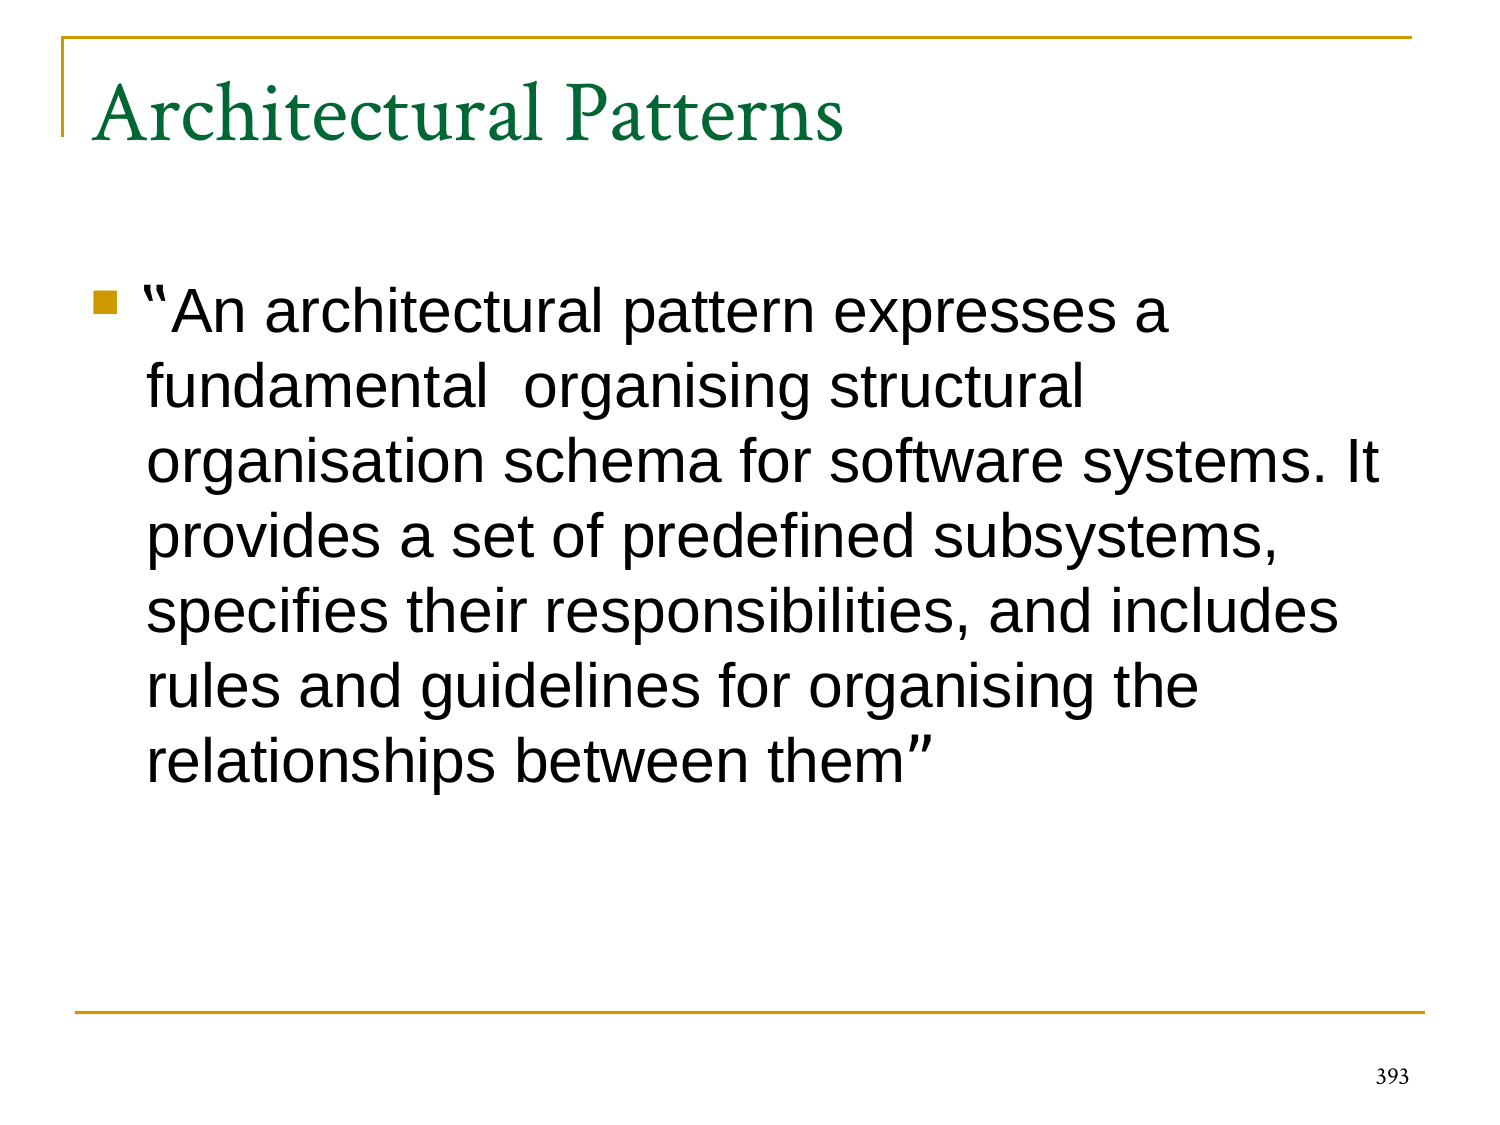

# Architectural Patterns
“An architectural pattern expresses a fundamental  organising structural organisation schema for software systems. It provides a set of predefined subsystems, specifies their responsibilities, and includes rules and guidelines for organising the relationships between them”
393